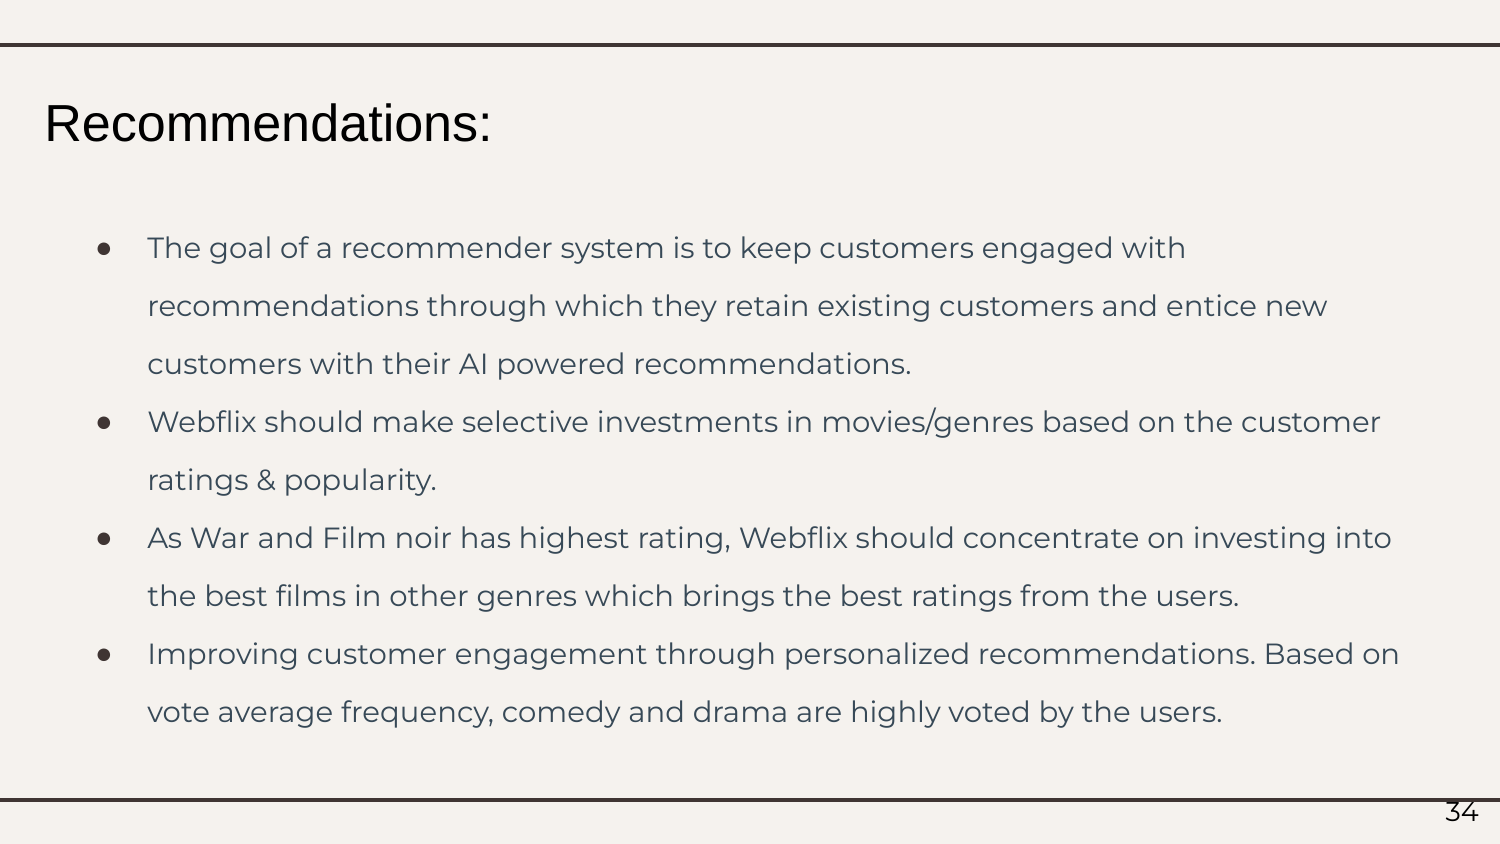

# Recommendations:
The goal of a recommender system is to keep customers engaged with recommendations through which they retain existing customers and entice new customers with their AI powered recommendations.
Webflix should make selective investments in movies/genres based on the customer ratings & popularity.
As War and Film noir has highest rating, Webflix should concentrate on investing into the best films in other genres which brings the best ratings from the users.
Improving customer engagement through personalized recommendations. Based on vote average frequency, comedy and drama are highly voted by the users.

34